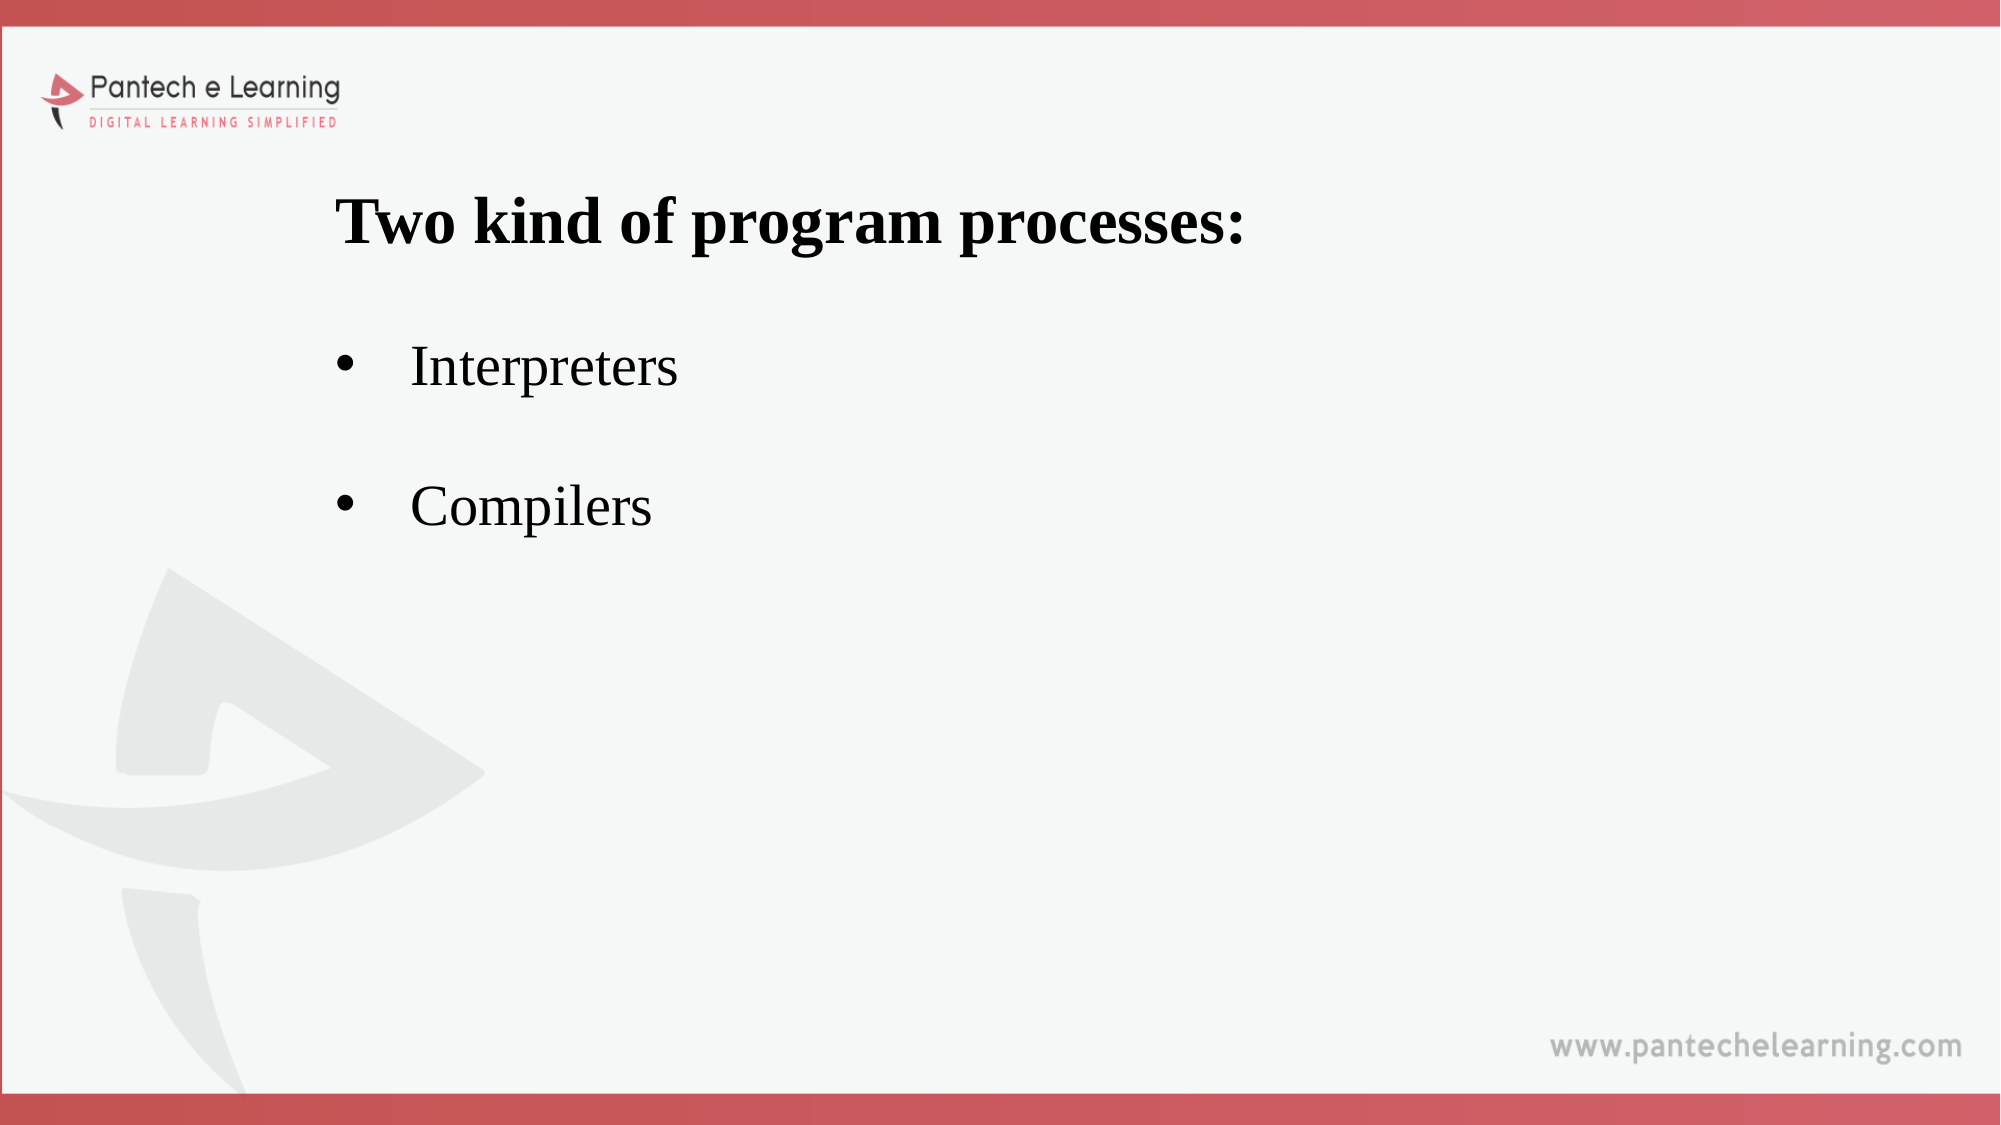

Two kind of program processes:

Interpreters

Compilers